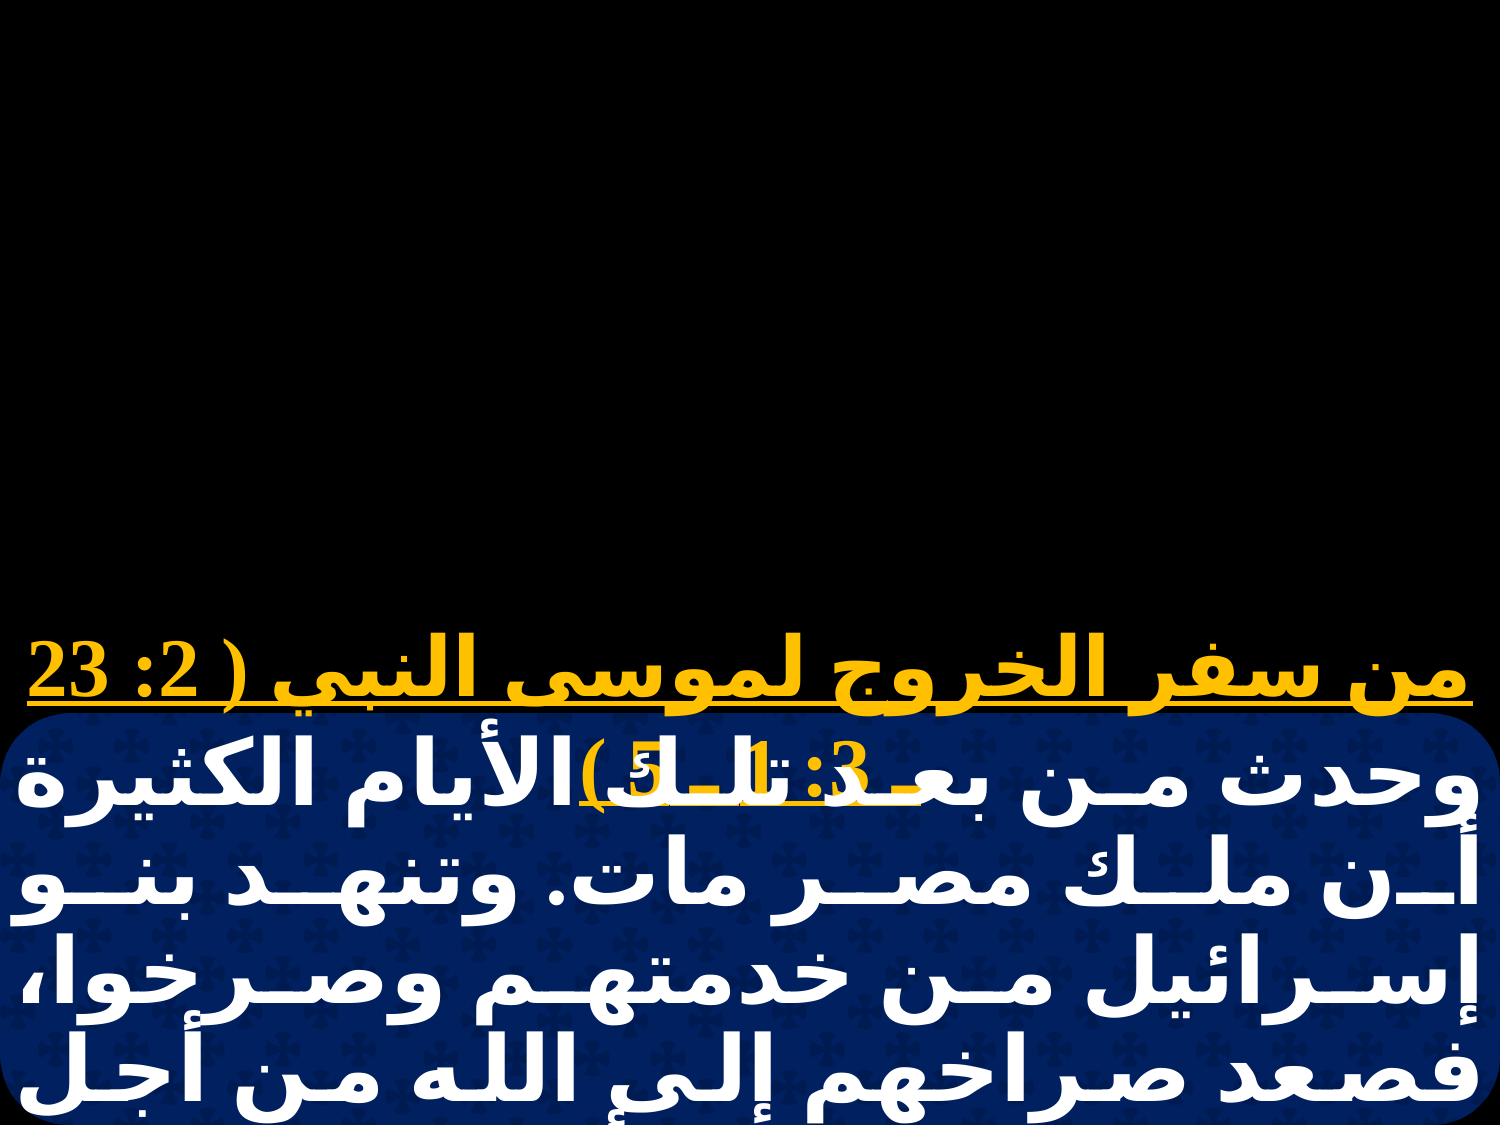

# نبوات 1 الاثنين
من سفر الخروج لموسى النبي ( 2: 23 ـ 3: 1 ـ 5 )
وحدث من بعد تلك الأيام الكثيرة أن ملك مصر مات. وتنهد بنو إسرائيل من خدمتهم وصرخوا، فصعد صراخهم إلى الله من أجل الخدمة. فسمع الله أنينهم، فتذكر الله ميثاقه مع إبراهيم وإسحاق ويعقوب